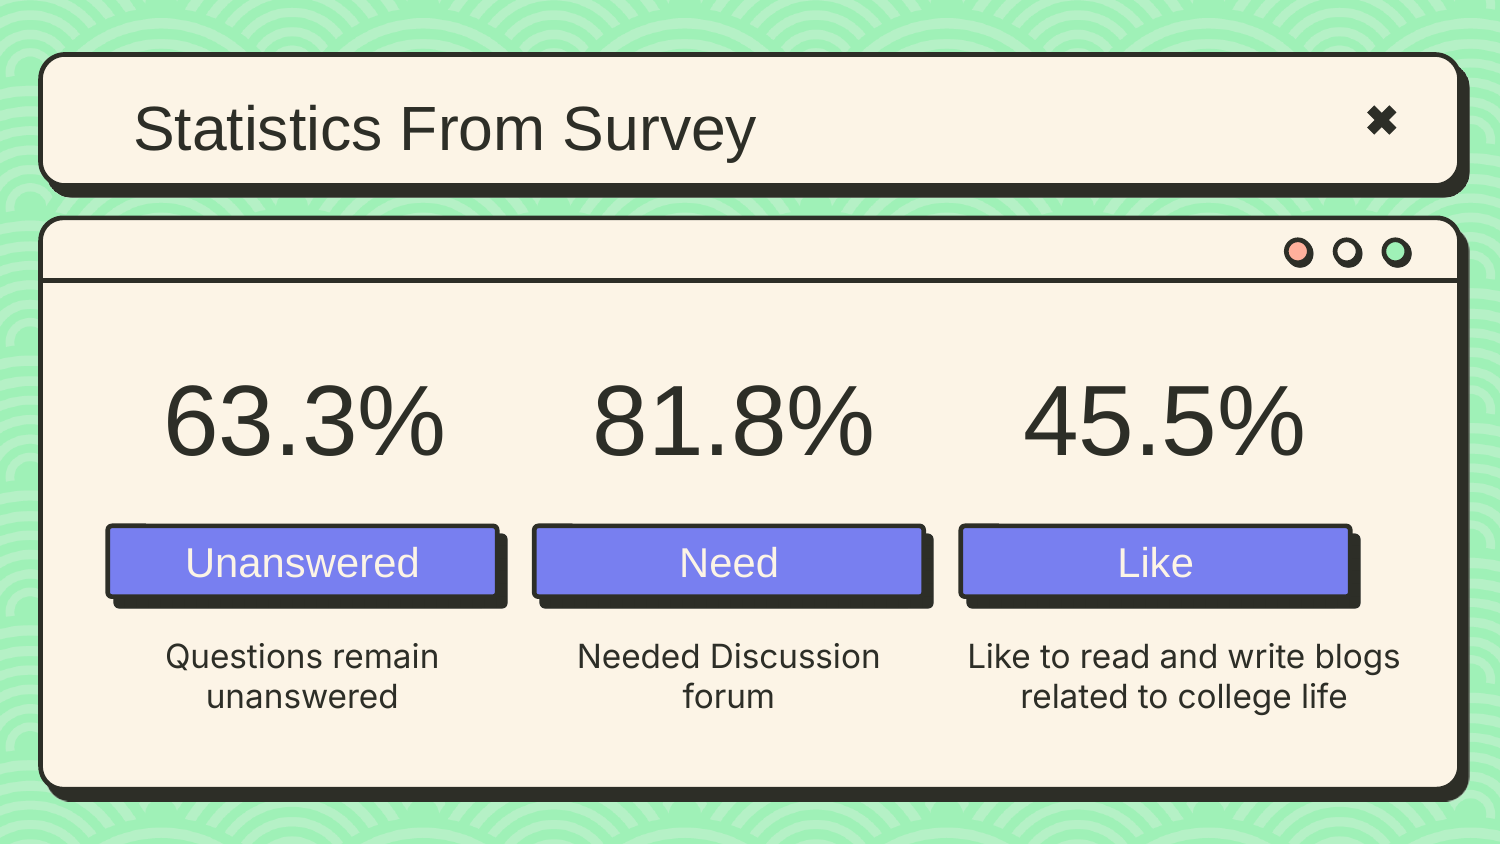

# Statistics From Survey
63.3%
81.8%
45.5%

Unanswered

Need

Like
Questions remain unanswered
Needed Discussion forum
Like to read and write blogs related to college life